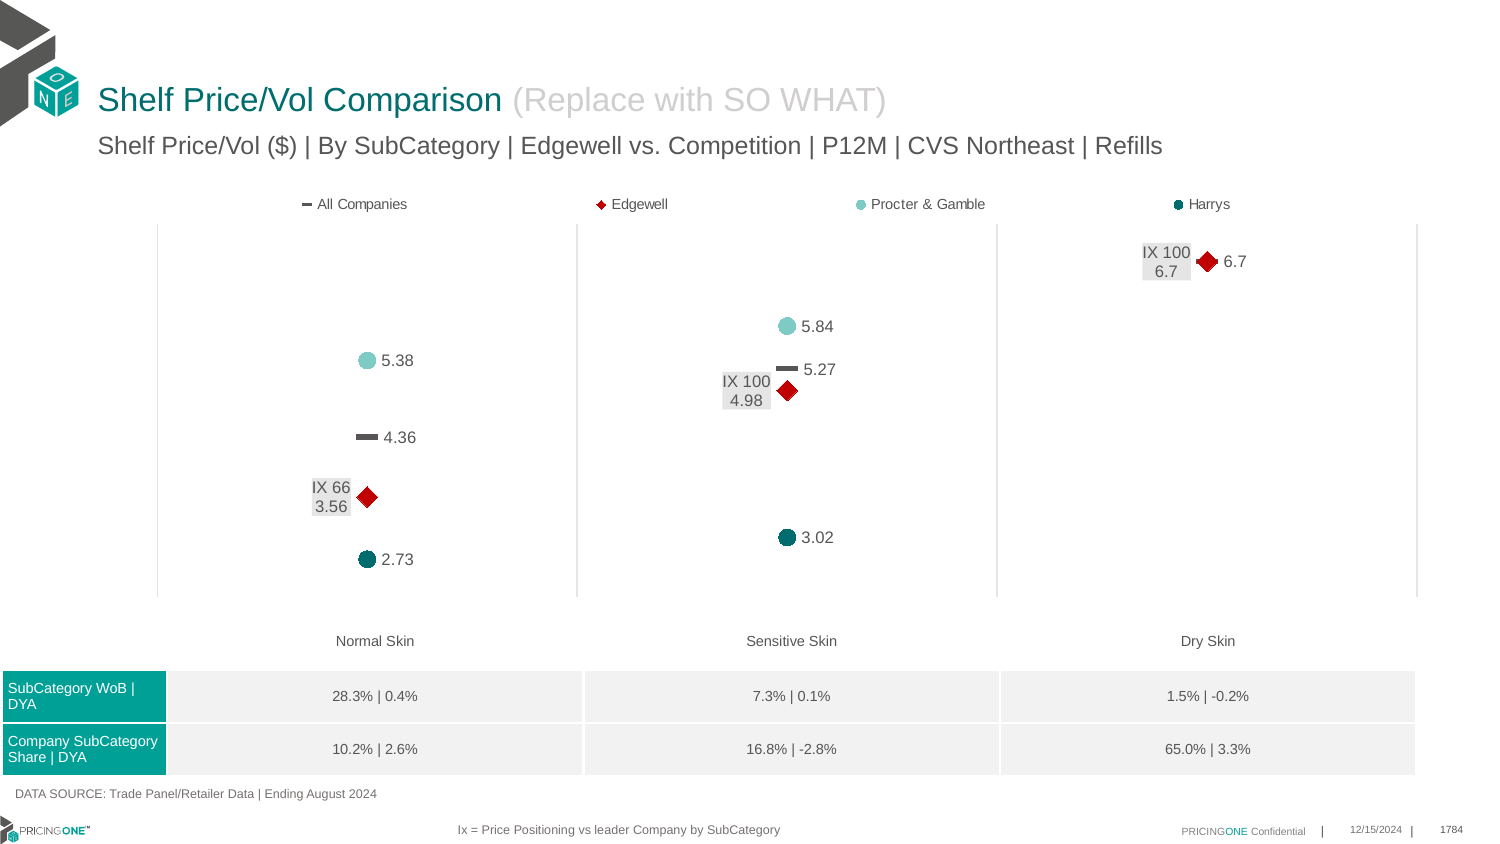

# Shelf Price/Vol Comparison (Replace with SO WHAT)
Shelf Price/Vol ($) | By SubCategory | Edgewell vs. Competition | P12M | CVS Northeast | Refills

### Chart

| Category | All Companies | Edgewell | Procter & Gamble | Harrys |
|---|---|---|---|---|
| IX 66 | 4.36 | 3.56 | 5.38 | 2.73 |
| IX 100 | 5.27 | 4.98 | 5.84 | 3.02 |
| IX 100 | 6.7 | 6.7 | None | None |
|  | Normal Skin | Sensitive Skin | Dry Skin |
| --- | --- | --- | --- |
| SubCategory WoB | DYA | 28.3% | 0.4% | 7.3% | 0.1% | 1.5% | -0.2% |
| Company SubCategory Share | DYA | 10.2% | 2.6% | 16.8% | -2.8% | 65.0% | 3.3% |
DATA SOURCE: Trade Panel/Retailer Data | Ending August 2024
Ix = Price Positioning vs leader Company by SubCategory
12/15/2024
1784